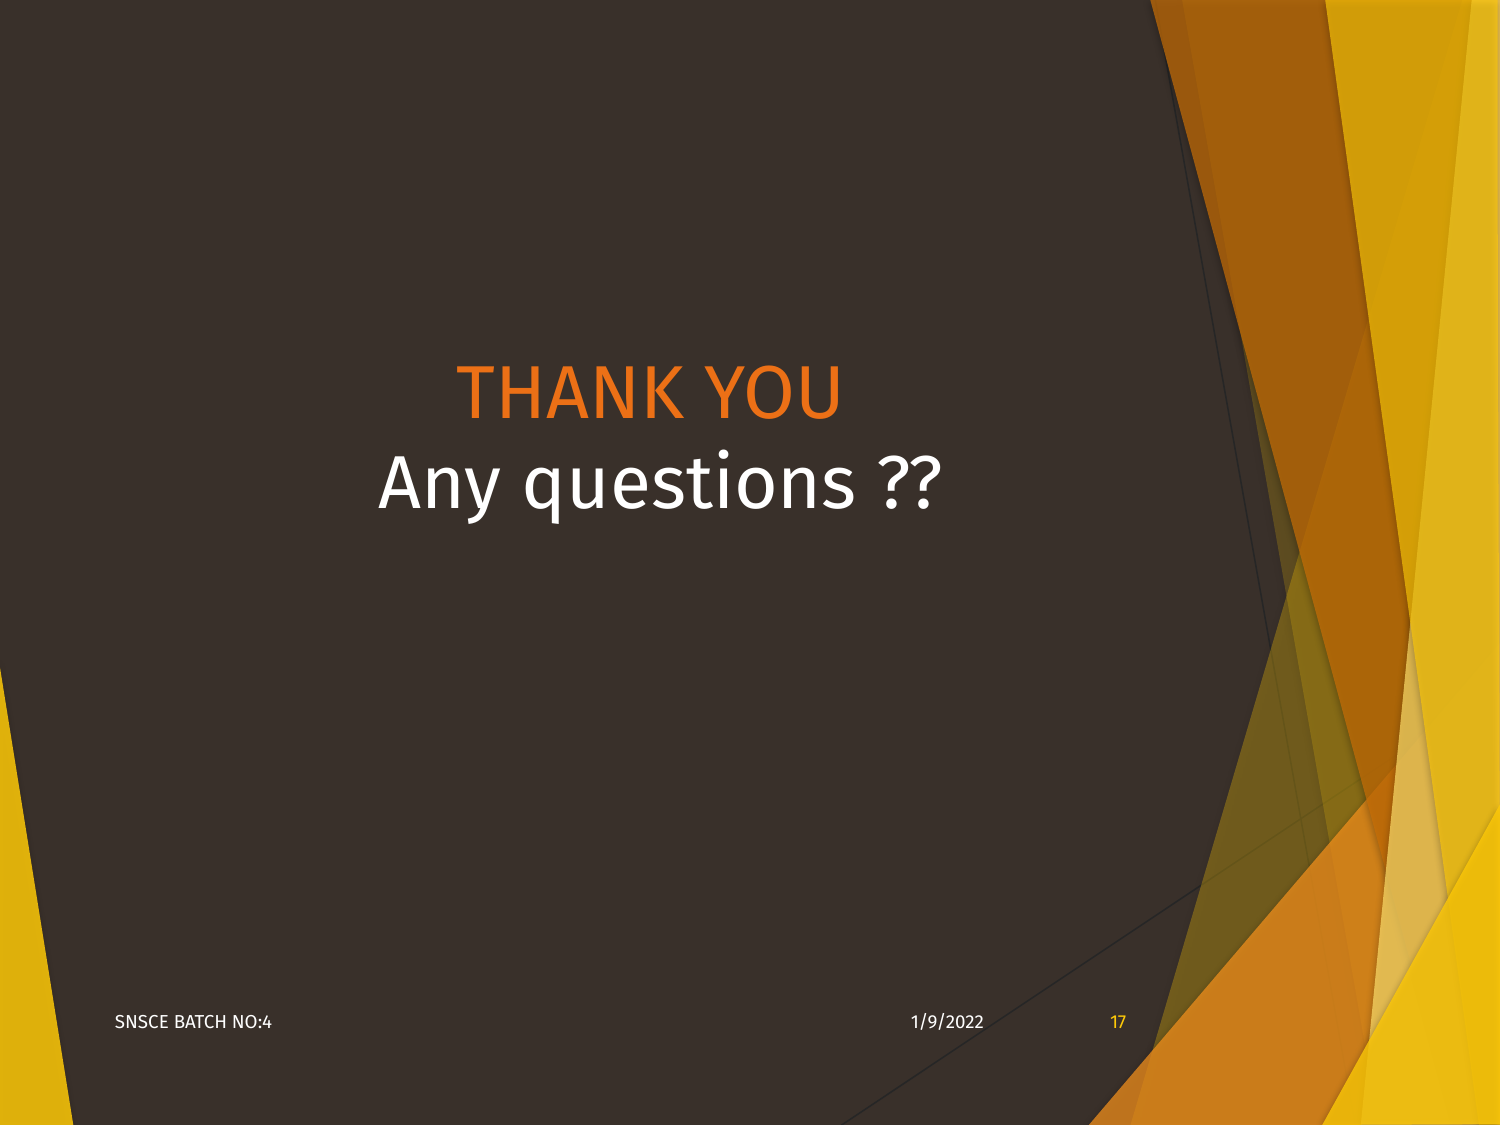

# THANK YOU  Any questions ??

SNSCE BATCH NO:4
1/9/2022
17